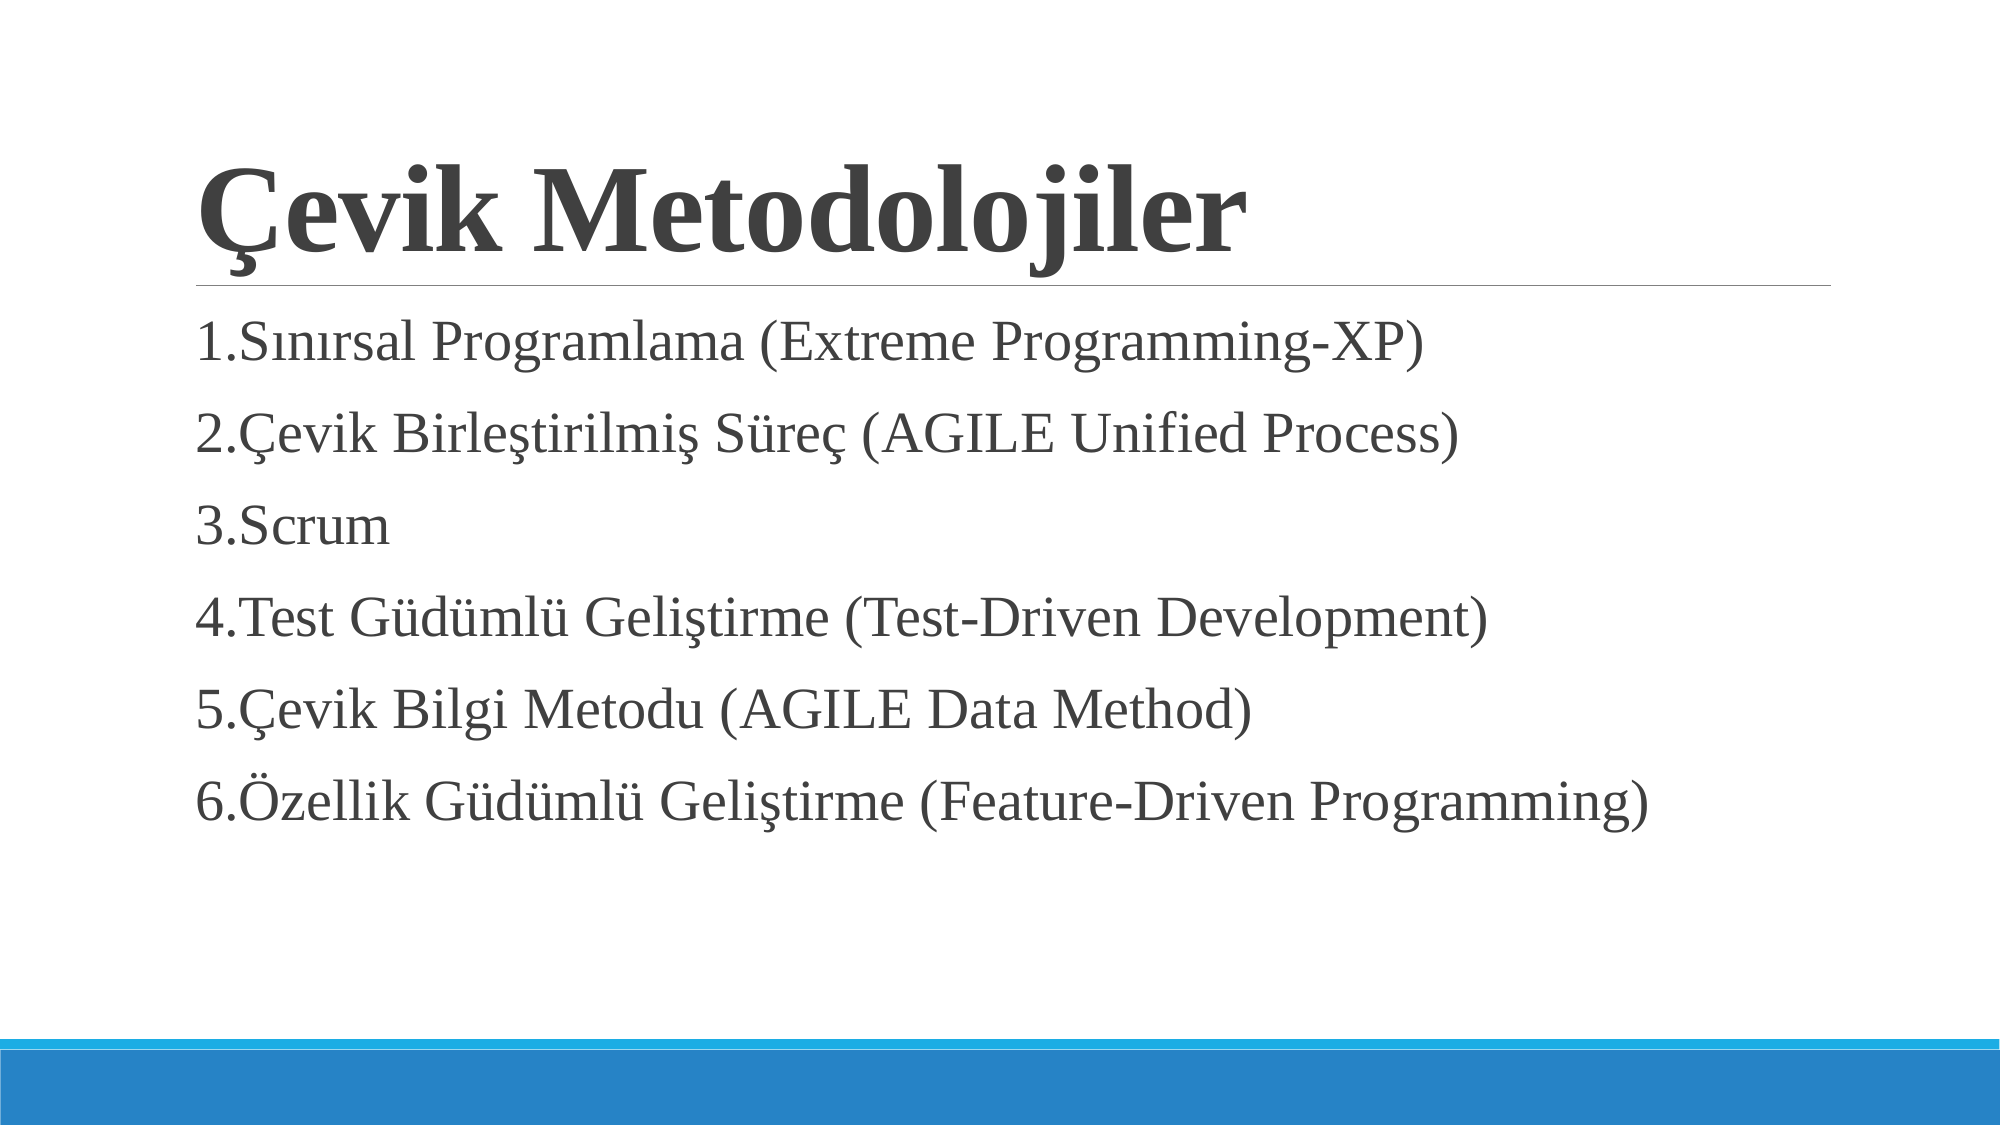

# Çevik Metodolojiler
1.Sınırsal Programlama (Extreme Programming-XP)
2.Çevik Birleştirilmiş Süreç (AGILE Unified Process)
3.Scrum
4.Test Güdümlü Geliştirme (Test-Driven Development)
5.Çevik Bilgi Metodu (AGILE Data Method)
6.Özellik Güdümlü Geliştirme (Feature-Driven Programming)